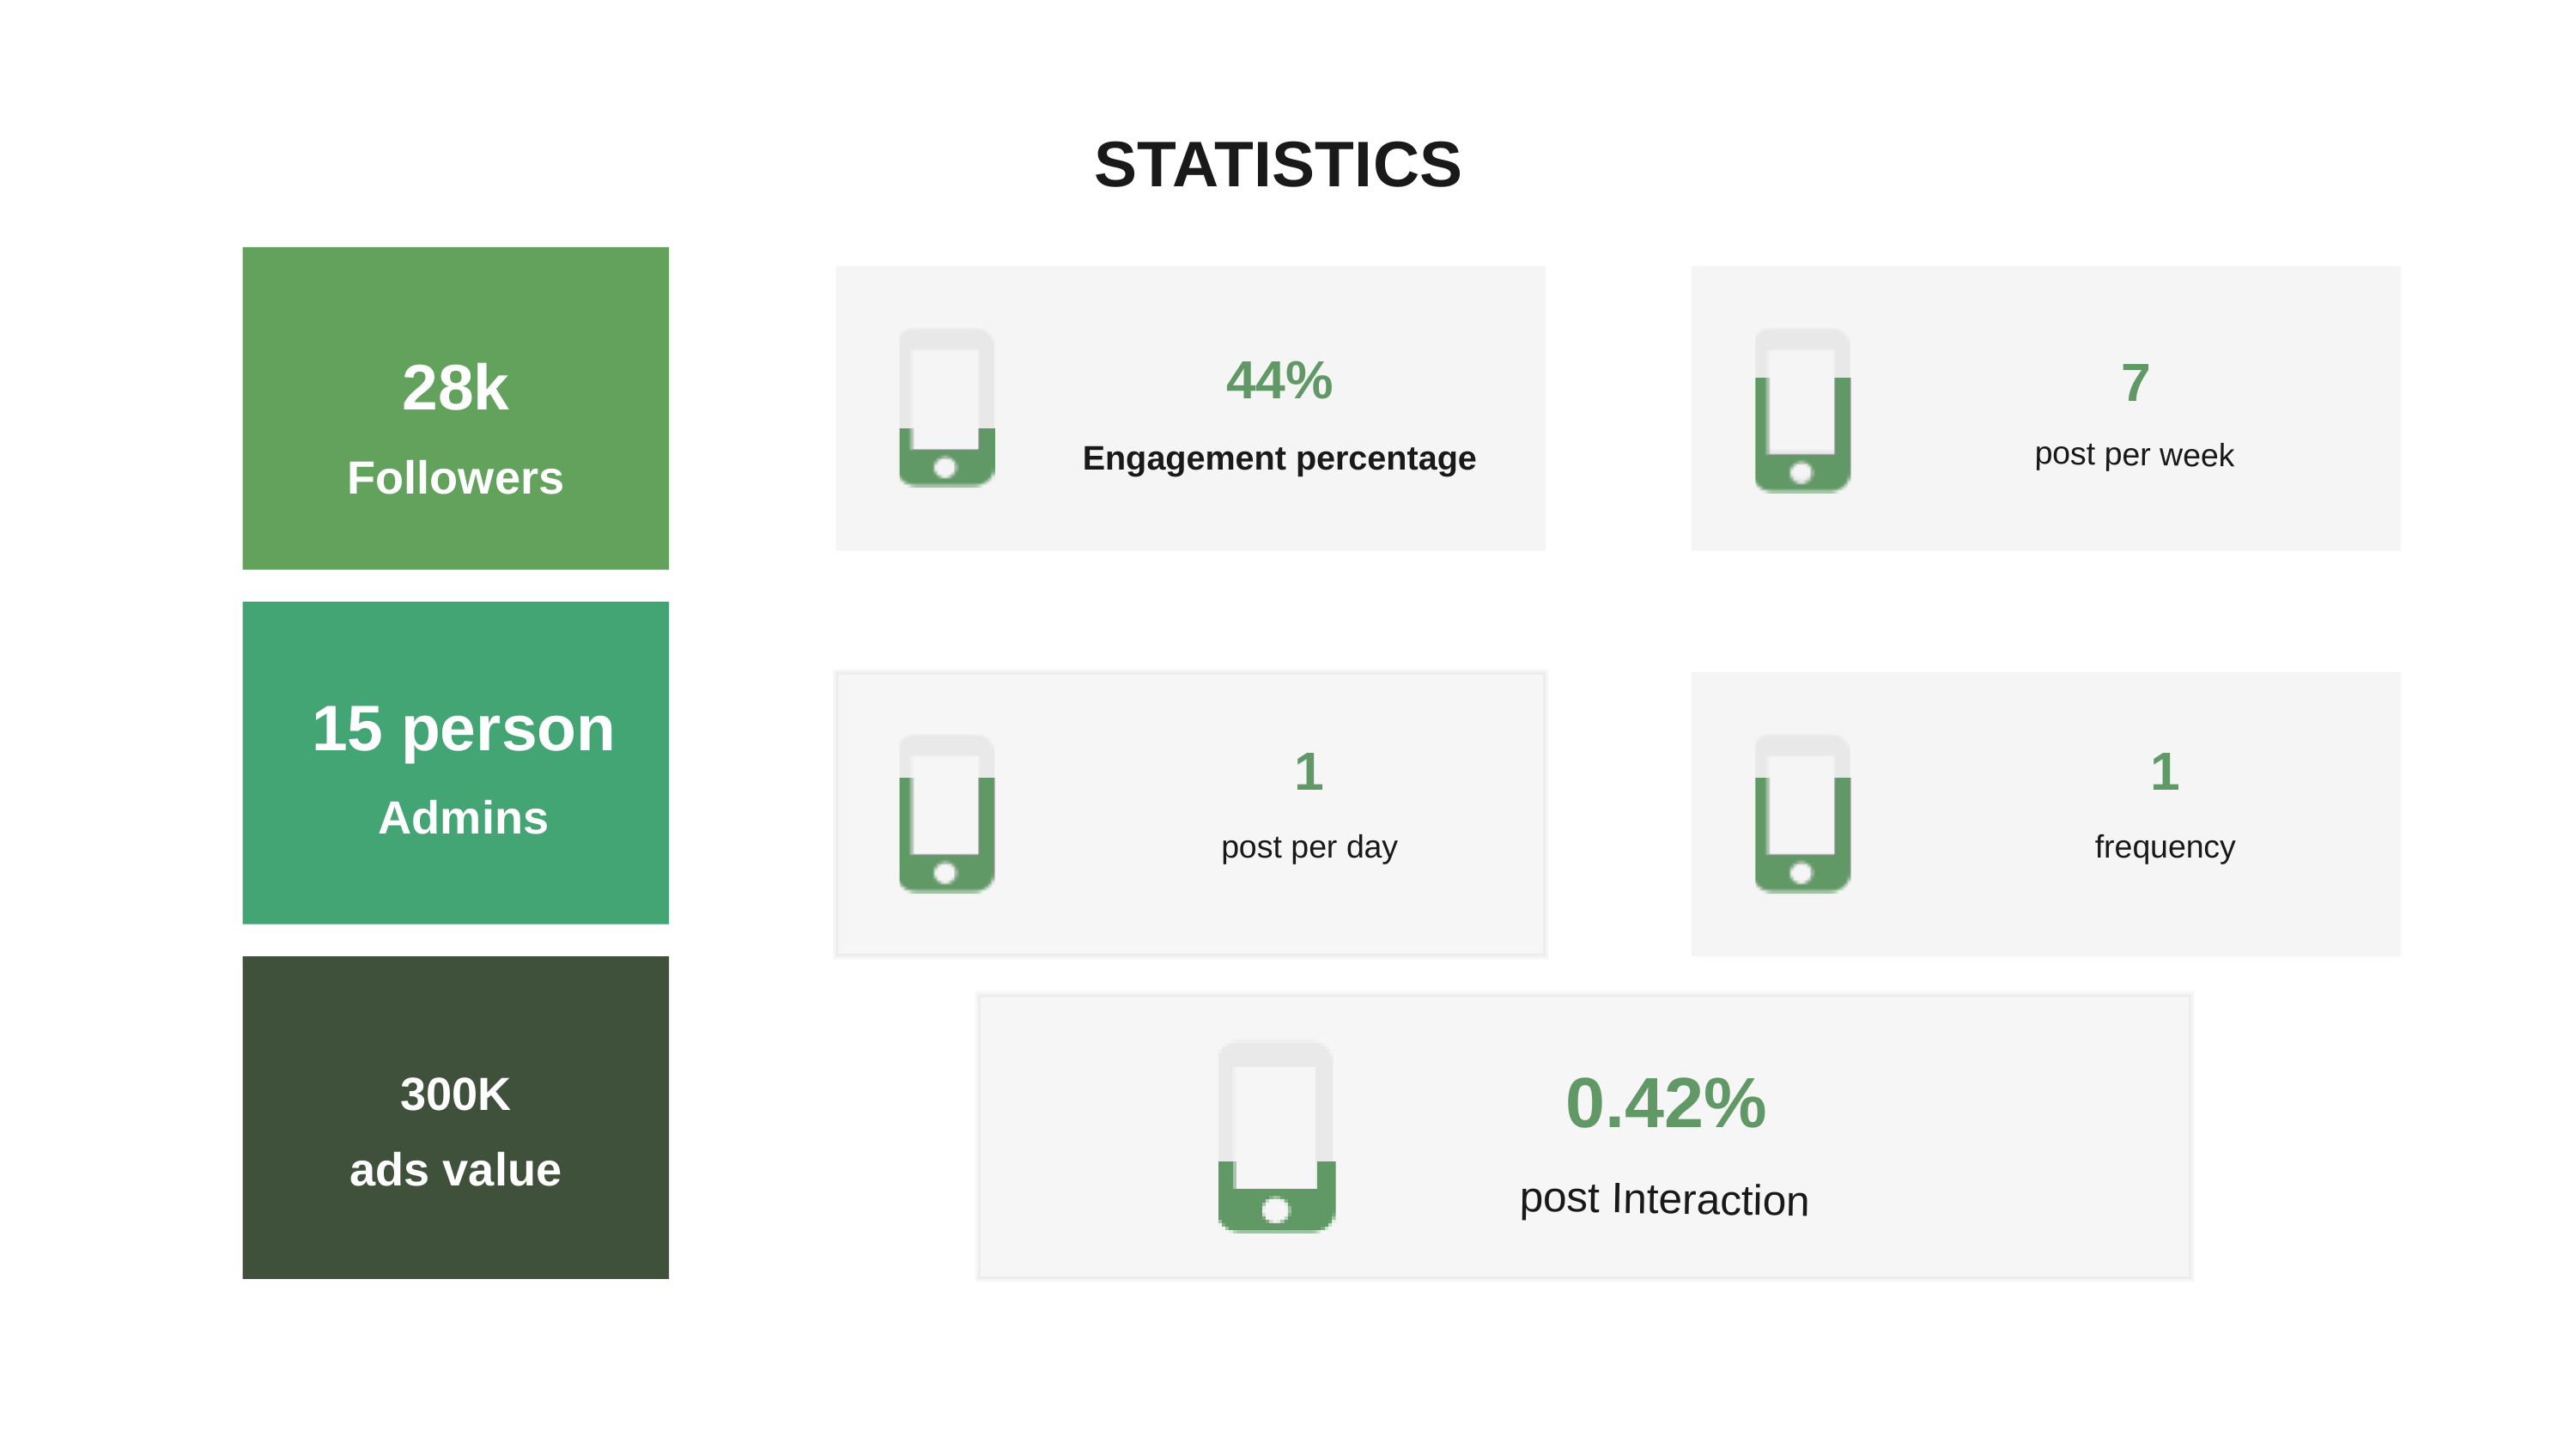

STATISTICS

28k
Followers
44%
Engagement percentage
7

post per week

15 person
Admins

1
post per day
1
frequency

300K
0.42%
ads value
post Interaction